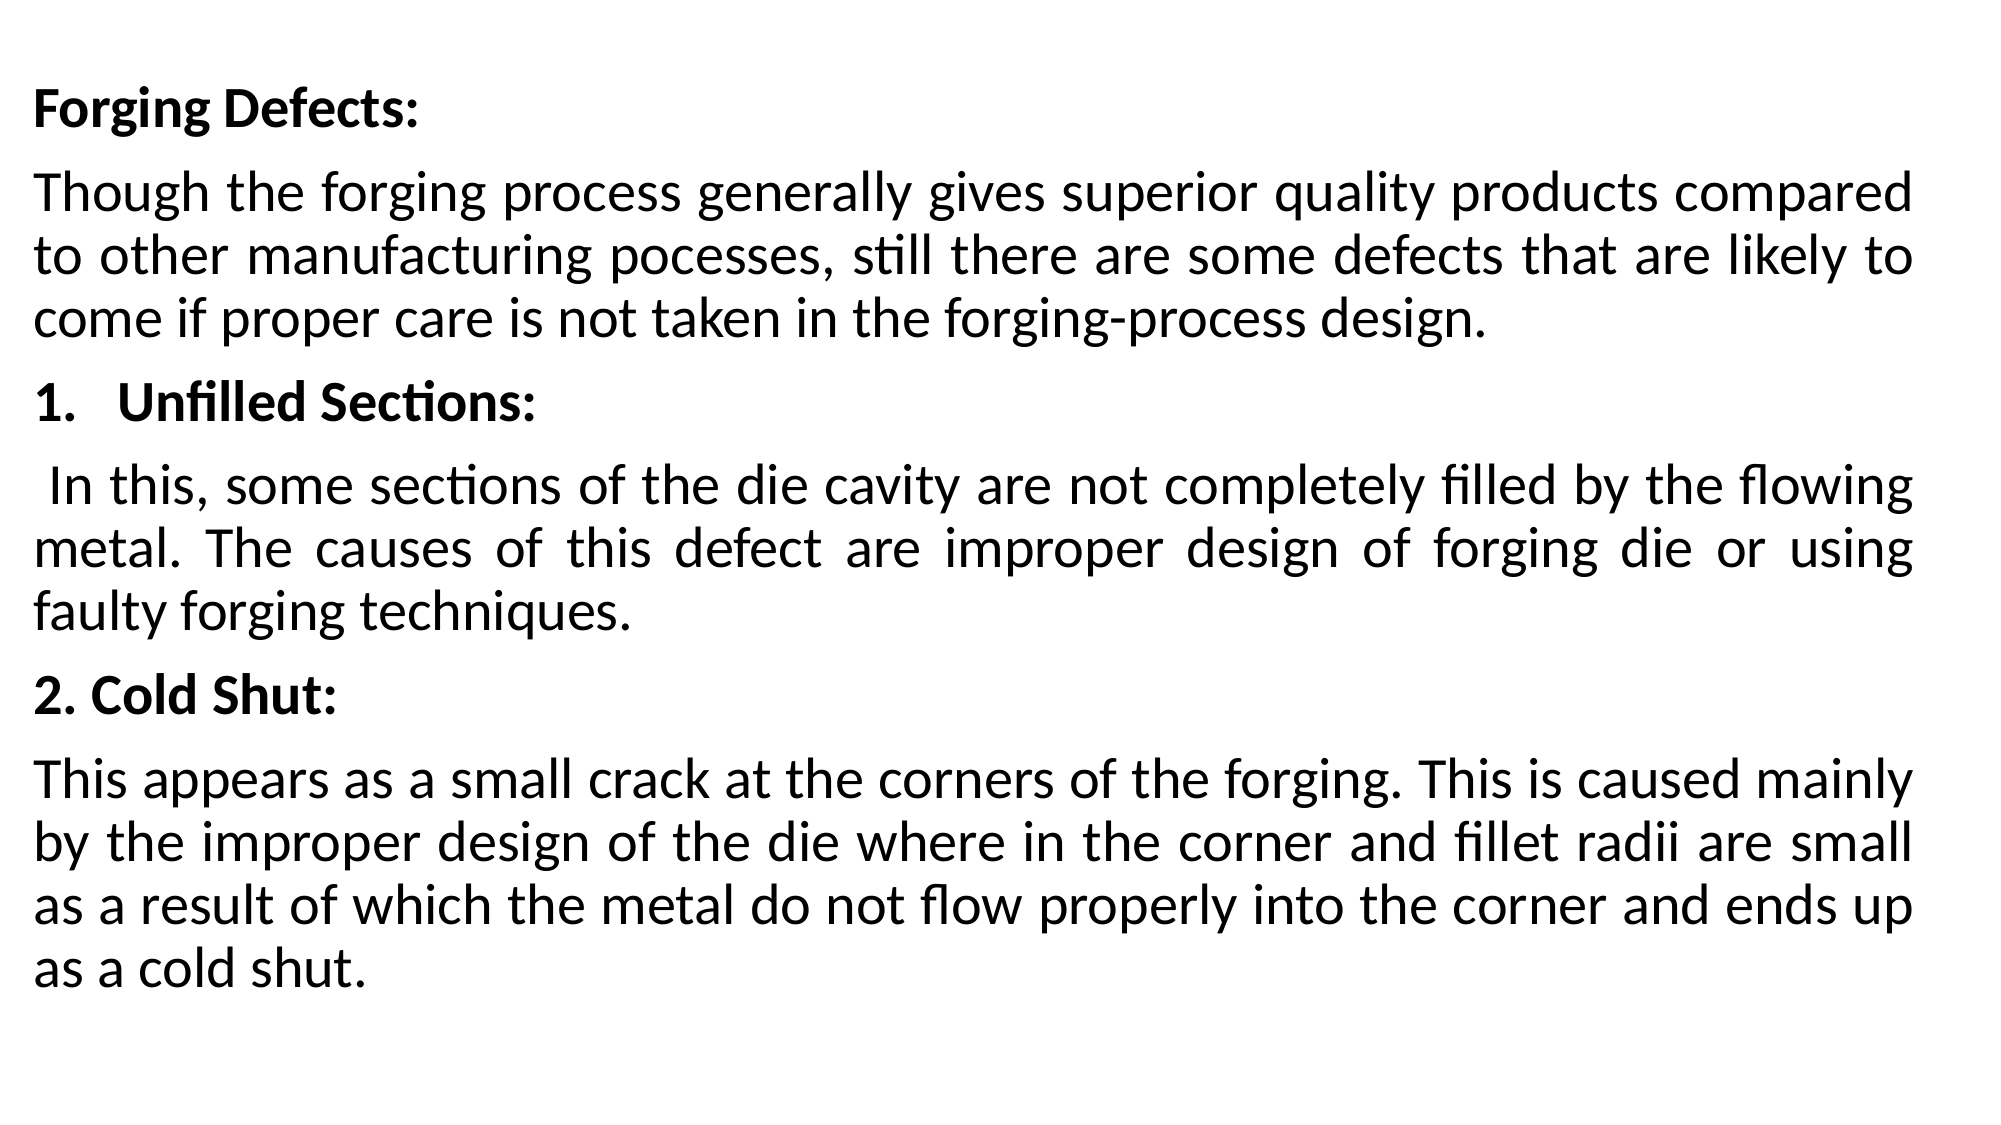

Forging Defects:
Though the forging process generally gives superior quality products compared to other manufacturing pocesses, still there are some defects that are likely to come if proper care is not taken in the forging-process design.
Unfilled Sections:
 In this, some sections of the die cavity are not completely filled by the flowing metal. The causes of this defect are improper design of forging die or using faulty forging techniques.
2. Cold Shut:
This appears as a small crack at the corners of the forging. This is caused mainly by the improper design of the die where in the corner and fillet radii are small as a result of which the metal do not flow properly into the corner and ends up as a cold shut.